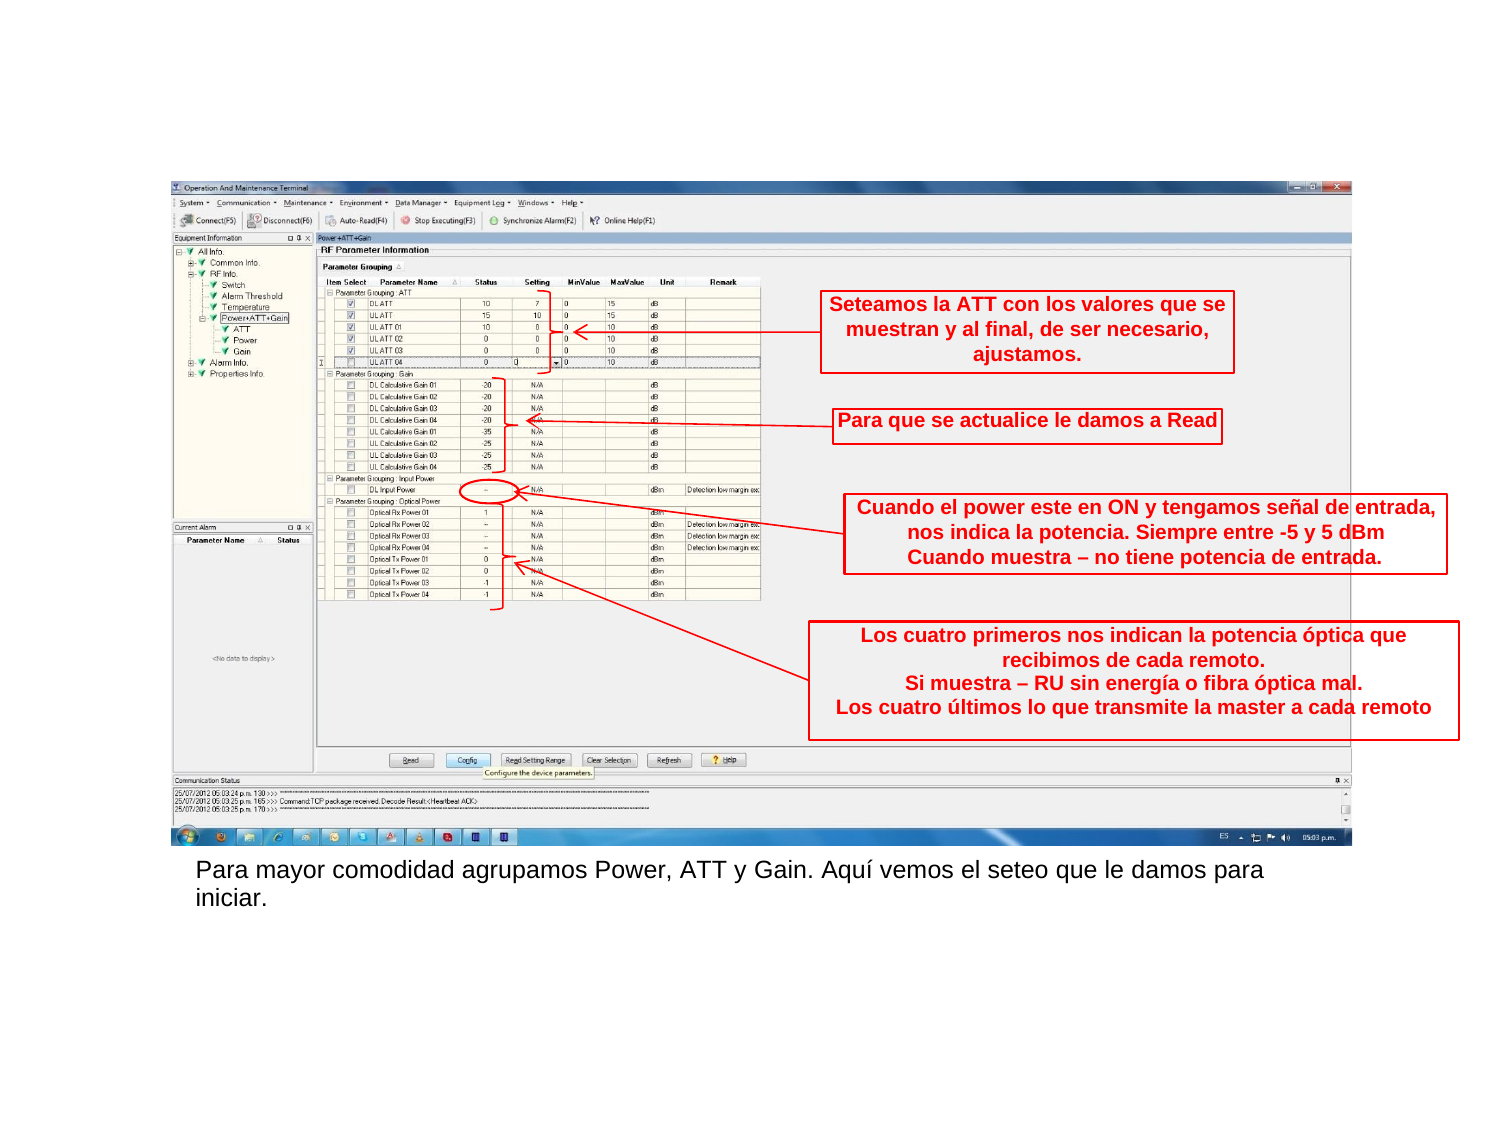

Seteamos la ATT con los valores que se muestran y al final, de ser necesario, ajustamos.

Para que se actualice le damos a Read

Cuando el power este en ON y tengamos señal de entrada, nos indica la potencia. Siempre entre -5 y 5 dBm Cuando muestra – no tiene potencia de entrada.

Los cuatro primeros nos indican la potencia óptica que recibimos de cada remoto.
Si muestra – RU sin energía o fibra óptica mal.
Los cuatro últimos lo que transmite la master a cada remoto
Para mayor comodidad agrupamos Power, ATT y Gain. Aquí vemos el seteo que le damos para iniciar.